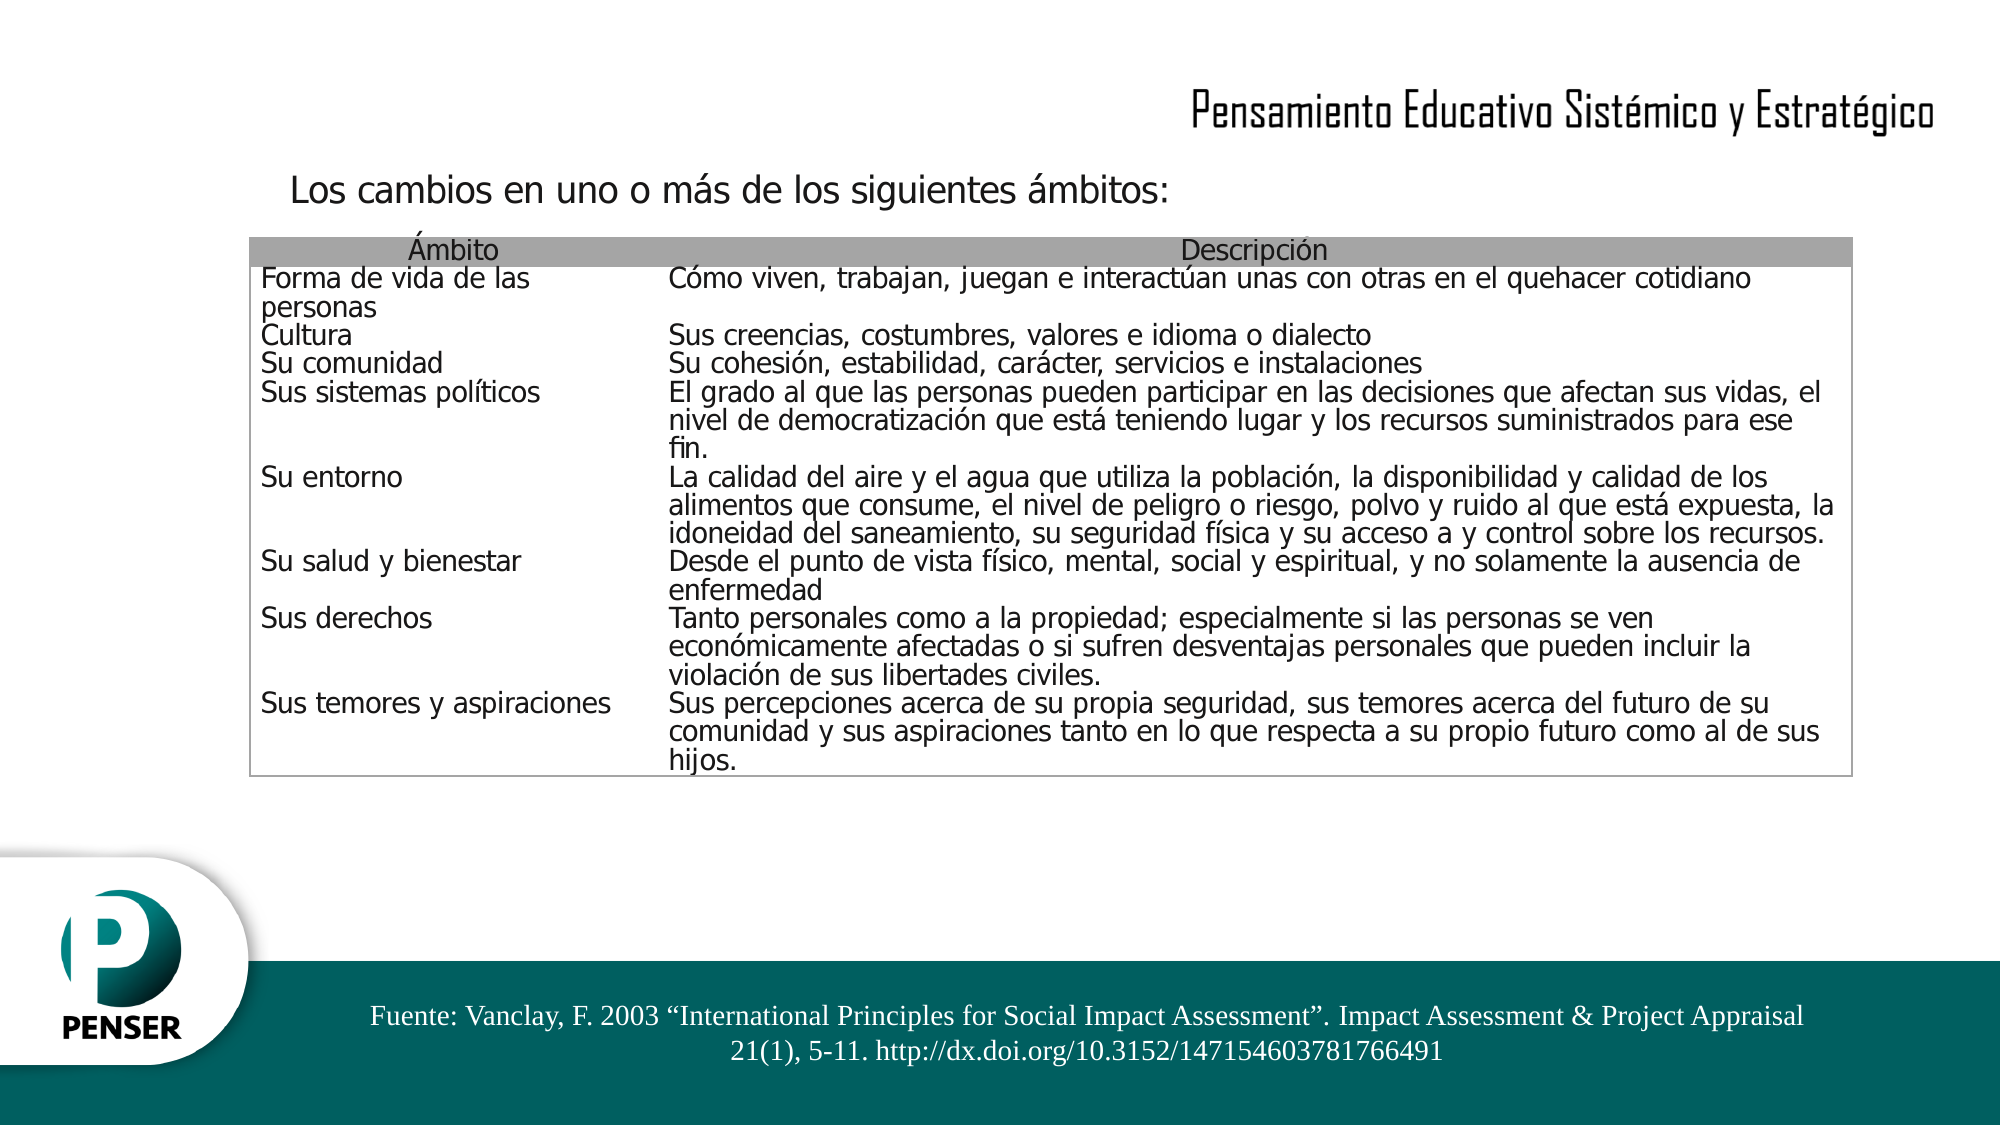

# Los cambios en uno o más de los siguientes ámbitos:
| Ámbito | Descripción |
| --- | --- |
| Forma de vida de las personas | Cómo viven, trabajan, juegan e interactúan unas con otras en el quehacer cotidiano |
| Cultura | Sus creencias, costumbres, valores e idioma o dialecto |
| Su comunidad | Su cohesión, estabilidad, carácter, servicios e instalaciones |
| Sus sistemas políticos | El grado al que las personas pueden participar en las decisiones que afectan sus vidas, el nivel de democratización que está teniendo lugar y los recursos suministrados para ese fin. |
| Su entorno | La calidad del aire y el agua que utiliza la población, la disponibilidad y calidad de los alimentos que consume, el nivel de peligro o riesgo, polvo y ruido al que está expuesta, la idoneidad del saneamiento, su seguridad física y su acceso a y control sobre los recursos. |
| Su salud y bienestar | Desde el punto de vista físico, mental, social y espiritual, y no solamente la ausencia de enfermedad |
| Sus derechos | Tanto personales como a la propiedad; especialmente si las personas se ven económicamente afectadas o si sufren desventajas personales que pueden incluir la violación de sus libertades civiles. |
| Sus temores y aspiraciones | Sus percepciones acerca de su propia seguridad, sus temores acerca del futuro de su comunidad y sus aspiraciones tanto en lo que respecta a su propio futuro como al de sus hijos. |
Fuente: Vanclay, F. 2003 “International Principles for Social Impact Assessment”. Impact Assessment & Project Appraisal 21(1), 5-11. http://dx.doi.org/10.3152/147154603781766491